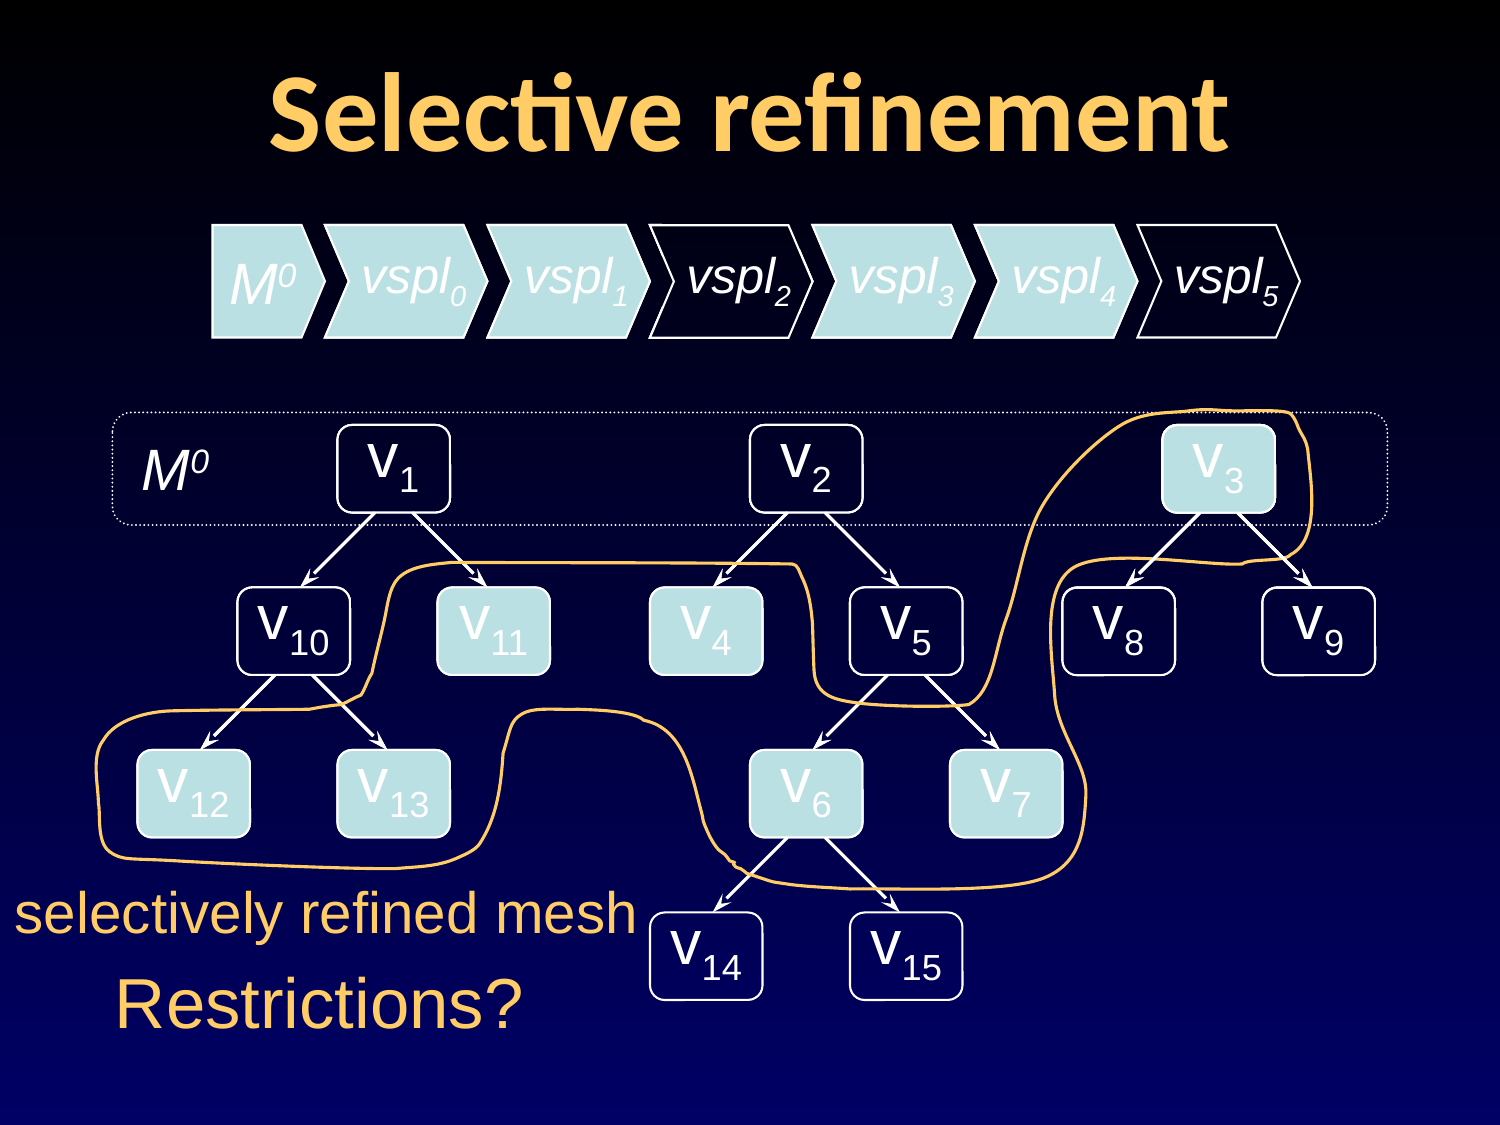

# Selective refinement

vspl2
v3

v8
v9

vspl4
v10

v12
v13
M0
vspl3
v1

v10
v11
vspl0
vspl0
v2

v4
v5
vspl1
vspl1
v5

v6
v7
vspl2
vspl2
v3

v8
v9
vspl3
vspl4
vspl5

selectively refined mesh

M0
v1
v2
v3

v10
v11
v4
v5
v8
v9

v12
v13
v6
v7

v14
v15
v1
v2
v3
Restrictions?